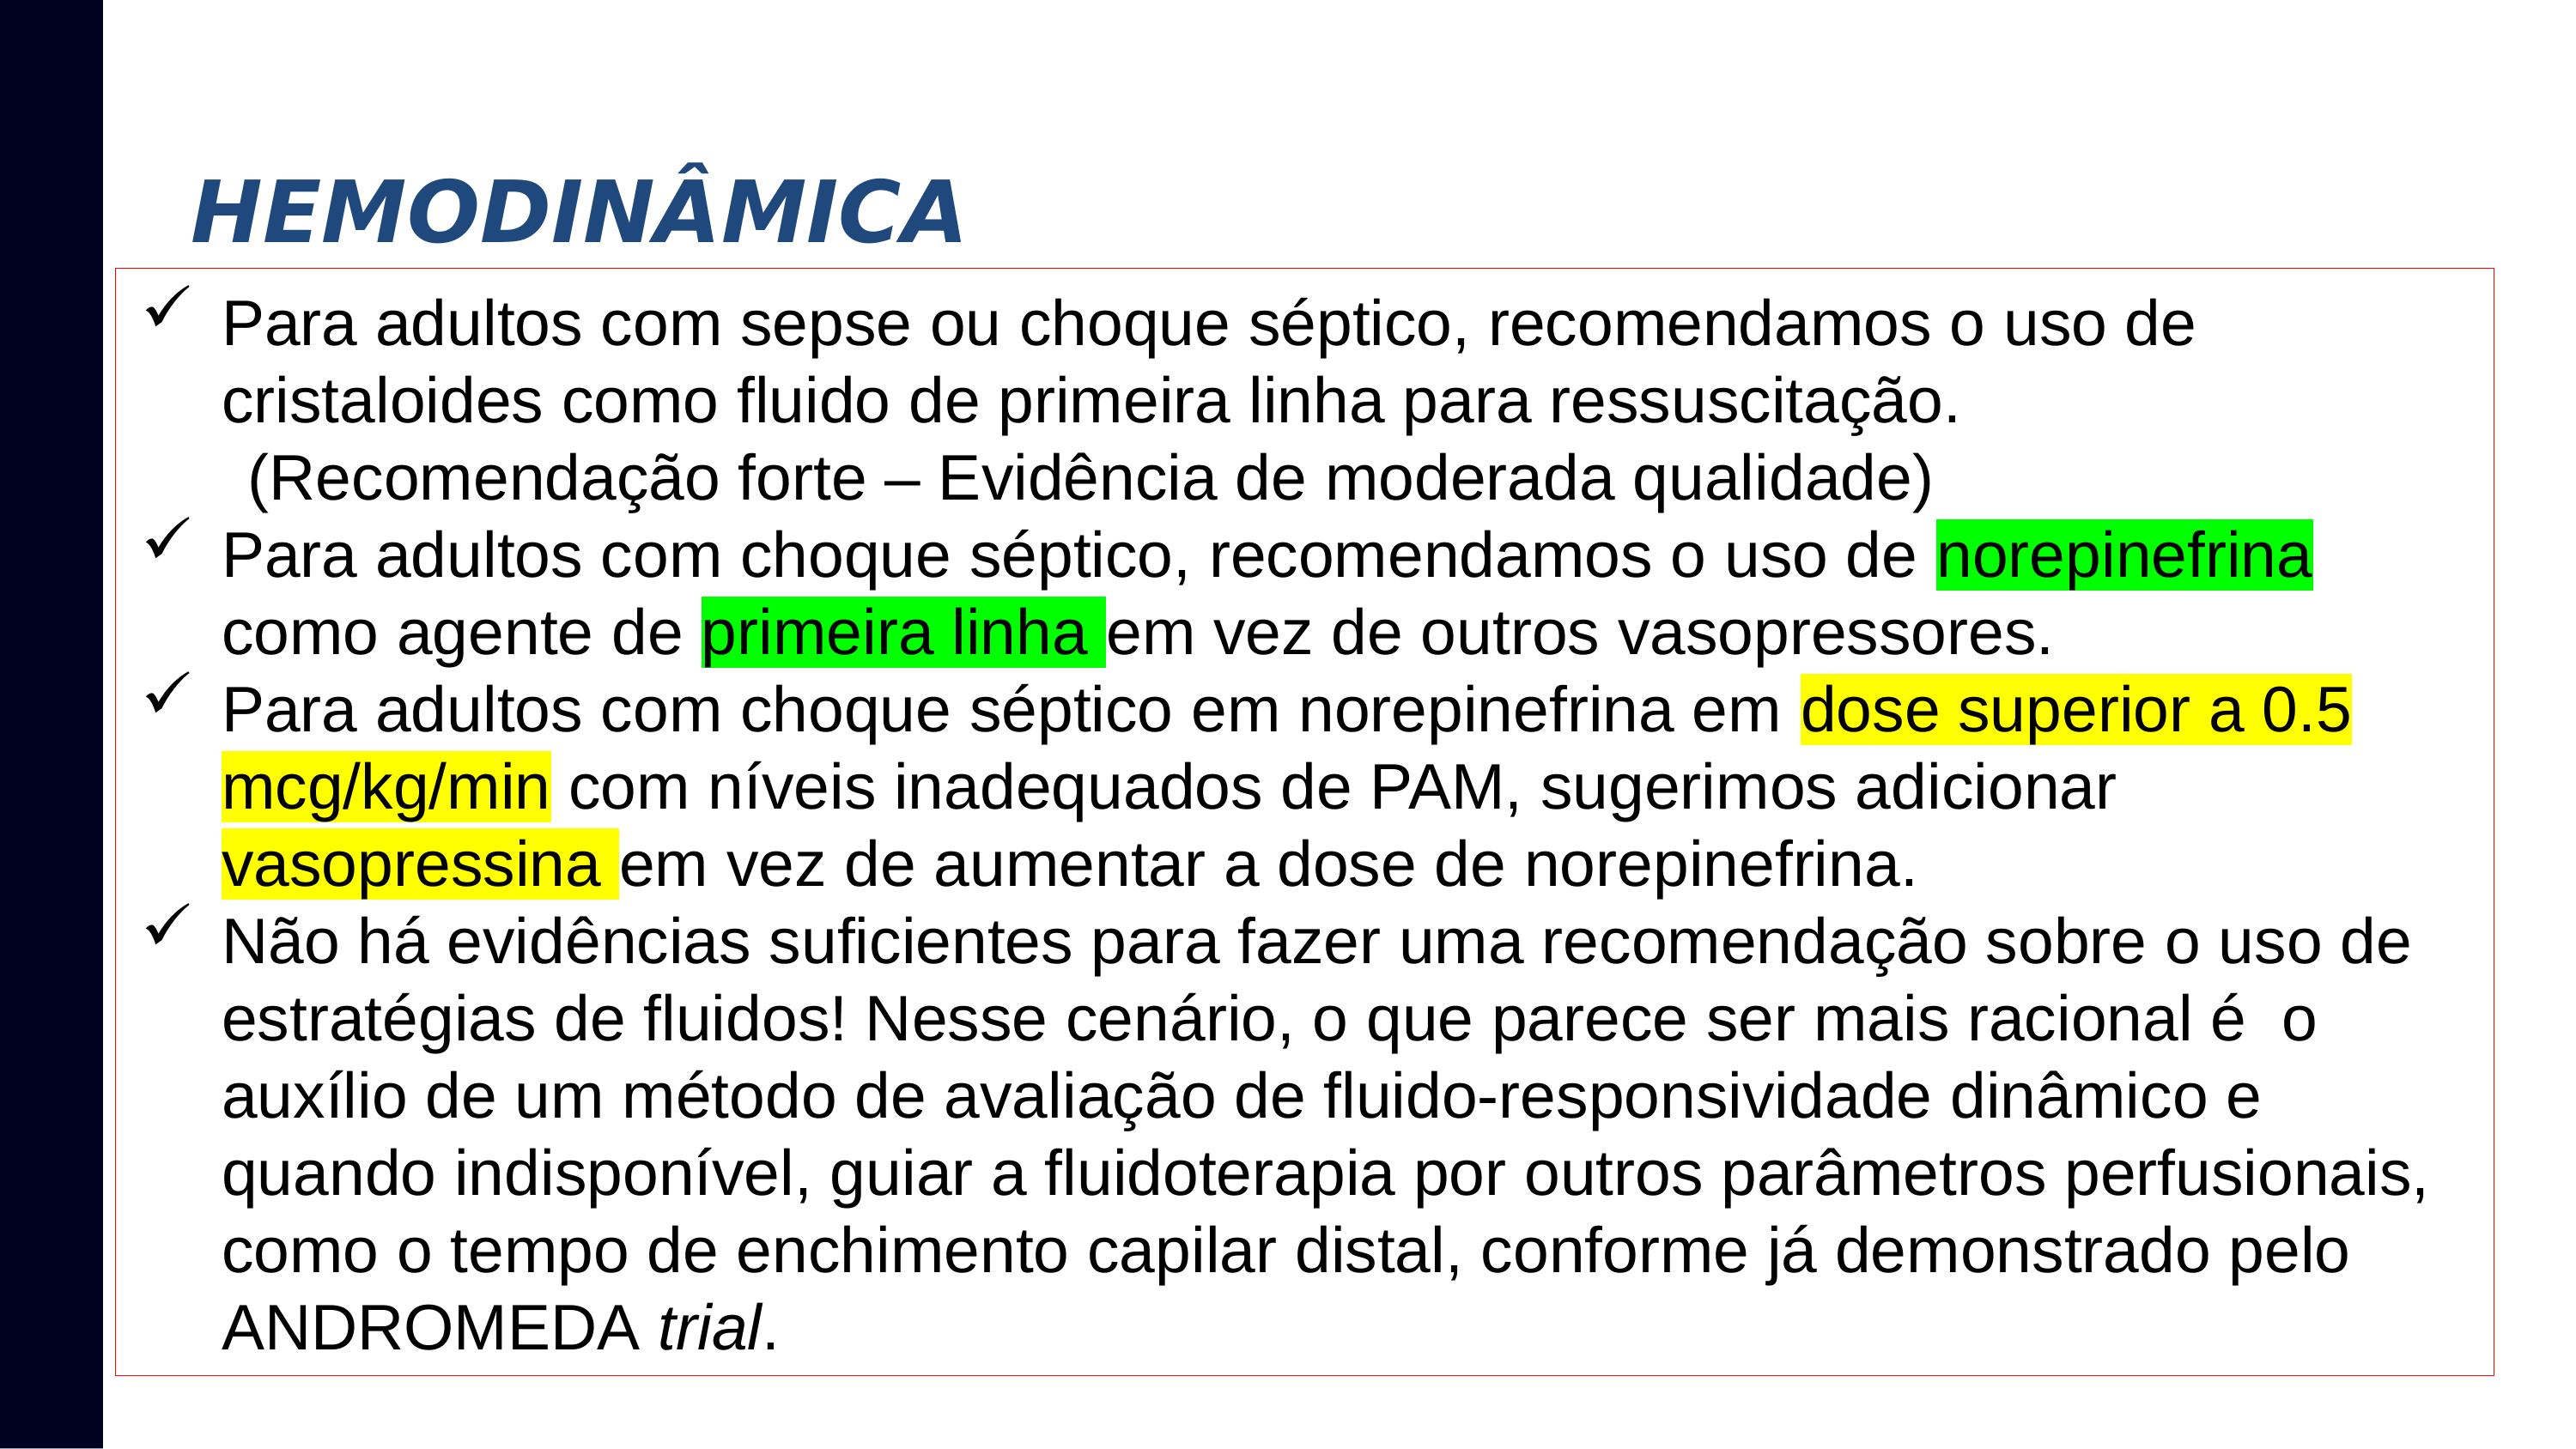

# HEMODINÂMICA
Para adultos com sepse ou choque séptico, recomendamos o uso de cristaloides como fluido de primeira linha para ressuscitação.​
      (Recomendação forte – Evidência de moderada qualidade)
Para adultos com choque séptico, recomendamos o uso de norepinefrina como agente de primeira linha em vez de outros vasopressores.
Para adultos com choque séptico em norepinefrina em dose superior a 0.5 mcg/kg/min com níveis inadequados de PAM, sugerimos adicionar vasopressina em vez de aumentar a dose de norepinefrina.
Não há evidências suficientes para fazer uma recomendação sobre o uso de estratégias de fluidos! Nesse cenário, o que parece ser mais racional é  o auxílio de um método de avaliação de fluido-responsividade dinâmico e quando indisponível, guiar a fluidoterapia por outros parâmetros perfusionais, como o tempo de enchimento capilar distal, conforme já demonstrado pelo ANDROMEDA trial.